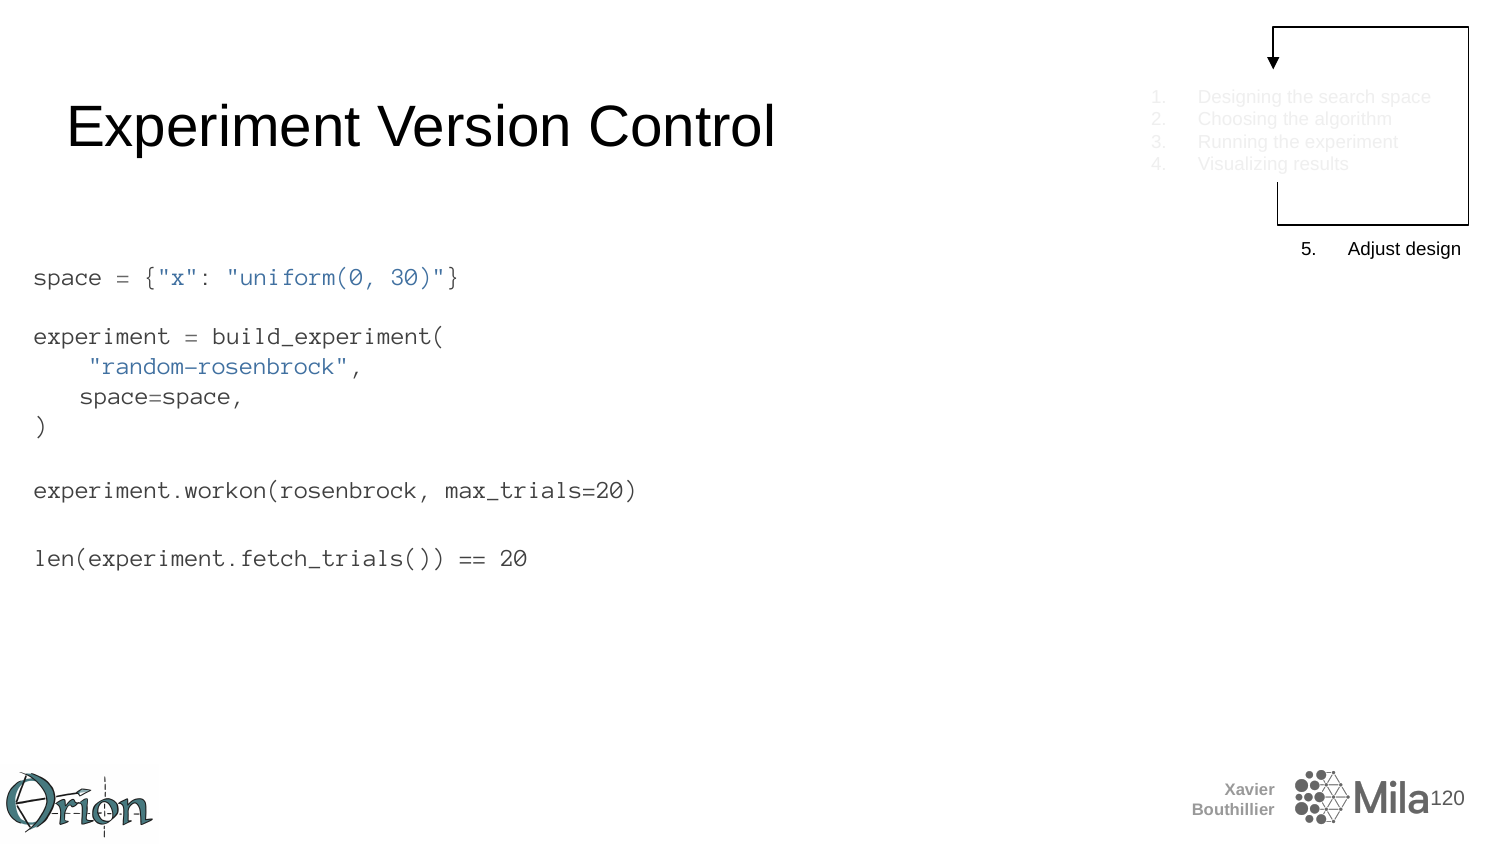

# Experiment Version Control
space = {"x": "uniform(0, 30)"}

experiment = build_experiment(
    "random-rosenbrock",
  space=space,
)

experiment.workon(rosenbrock, max_trials=20)
len(experiment.fetch_trials()) == 20
120